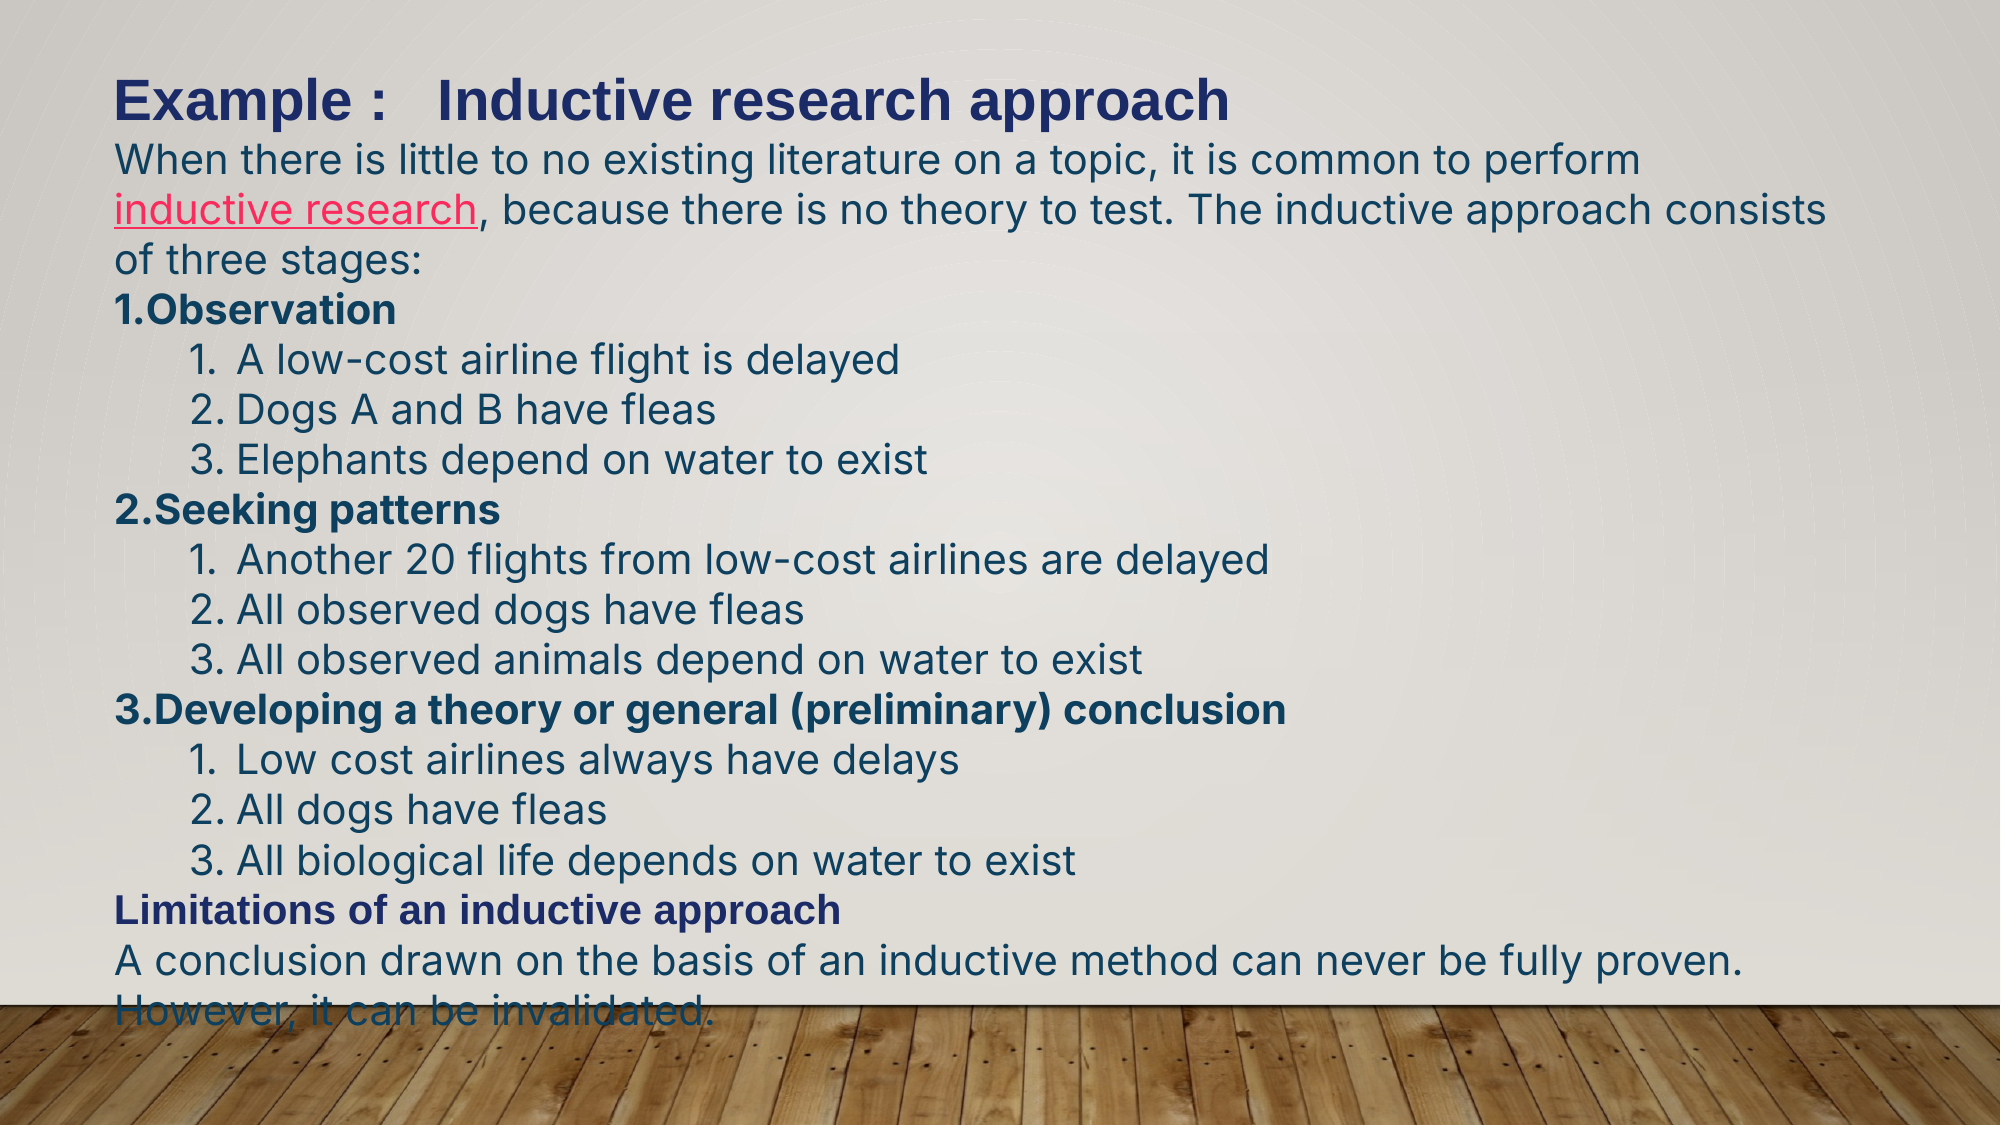

Example :   Inductive research approach
When there is little to no existing literature on a topic, it is common to perform inductive research, because there is no theory to test. The inductive approach consists of three stages:
Observation
A low-cost airline flight is delayed
Dogs A and B have fleas
Elephants depend on water to exist
Seeking patterns
Another 20 flights from low-cost airlines are delayed
All observed dogs have fleas
All observed animals depend on water to exist
Developing a theory or general (preliminary) conclusion
Low cost airlines always have delays
All dogs have fleas
All biological life depends on water to exist
Limitations of an inductive approach
A conclusion drawn on the basis of an inductive method can never be fully proven. However, it can be invalidated.